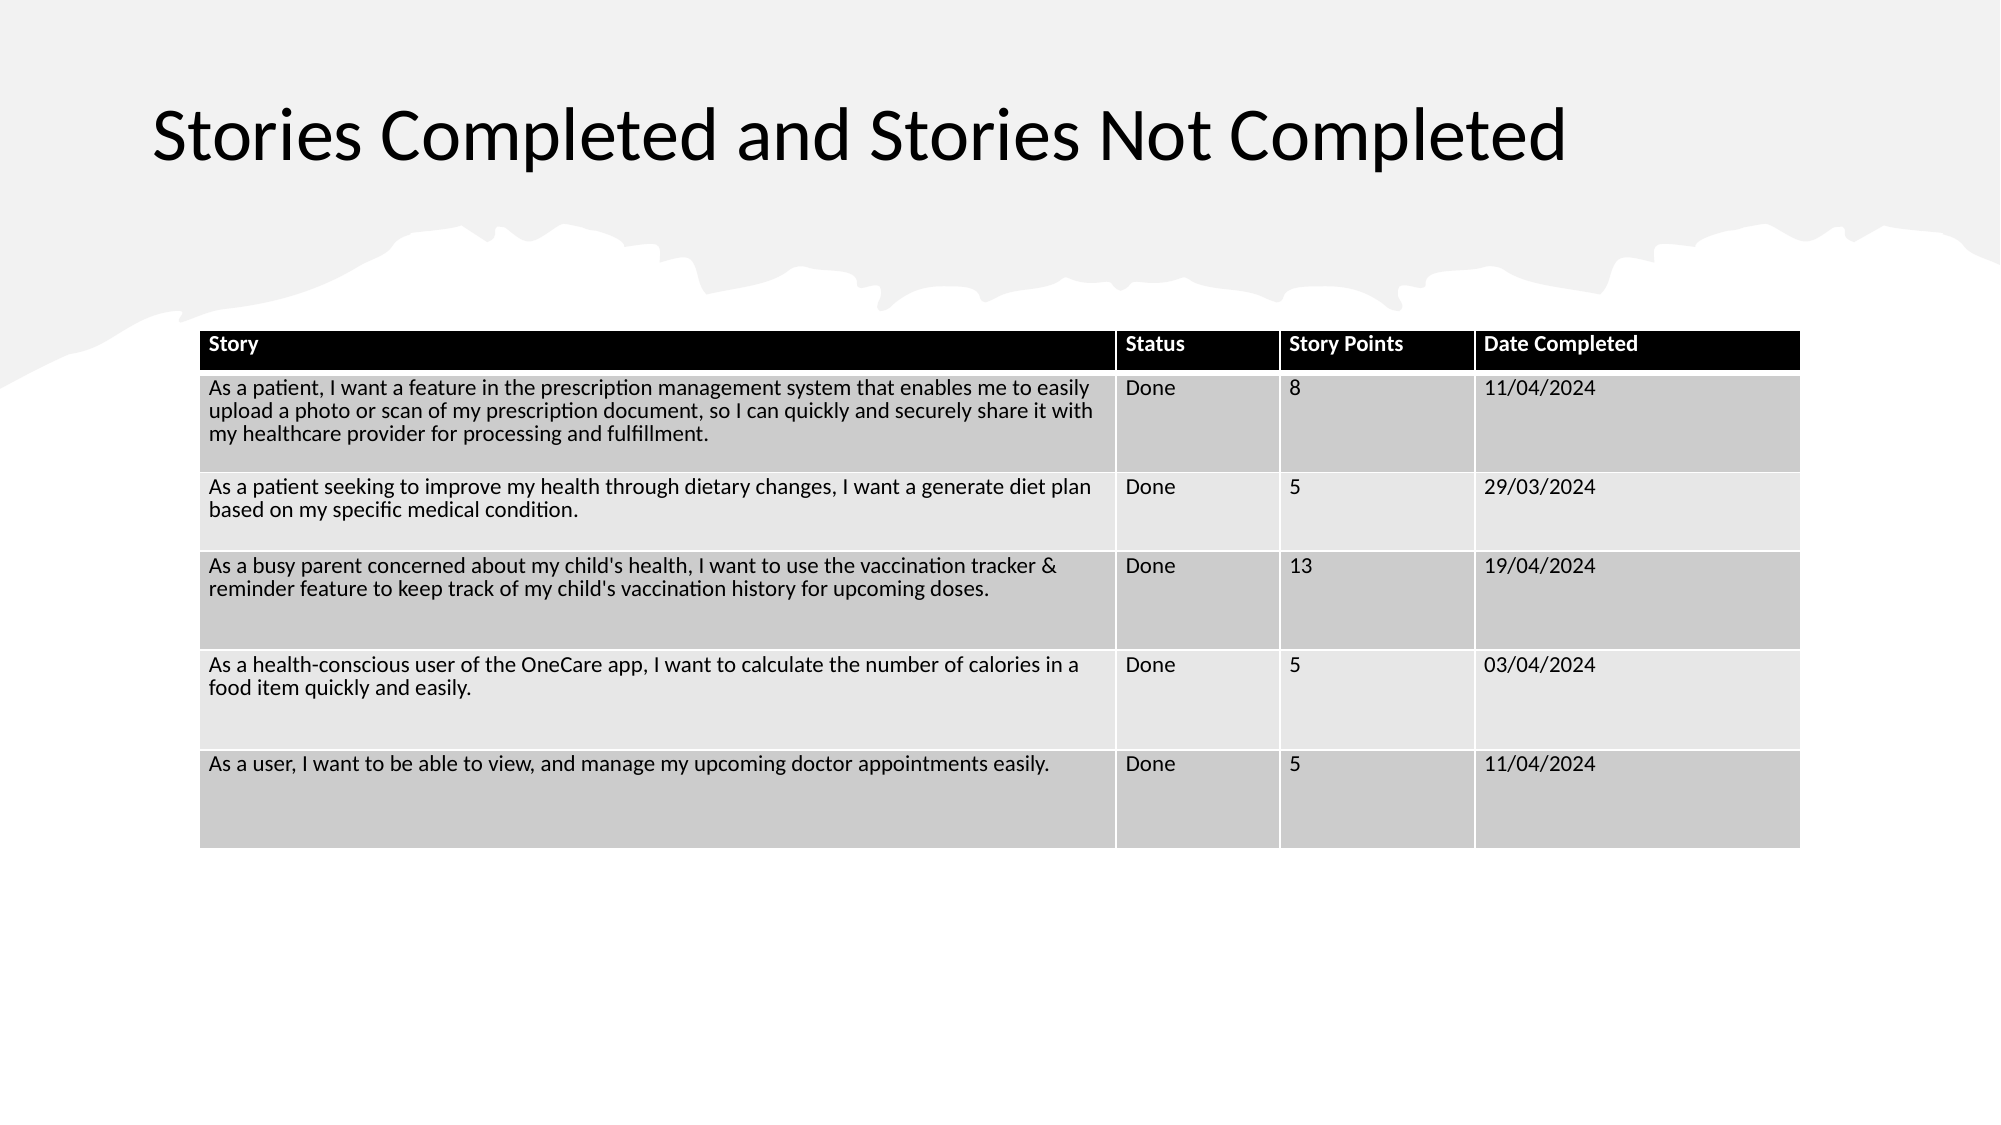

# Stories Completed and Stories Not Completed
| Story | Status | Story Points | Date Completed |
| --- | --- | --- | --- |
| As a patient, I want a feature in the prescription management system that enables me to easily upload a photo or scan of my prescription document, so I can quickly and securely share it with my healthcare provider for processing and fulfillment. | Done | 8 | 11/04/2024 |
| As a patient seeking to improve my health through dietary changes, I want a generate diet plan based on my specific medical condition. | Done | 5 | 29/03/2024 |
| As a busy parent concerned about my child's health, I want to use the vaccination tracker & reminder feature to keep track of my child's vaccination history for upcoming doses. | Done | 13 | 19/04/2024 |
| As a health-conscious user of the OneCare app, I want to calculate the number of calories in a food item quickly and easily. | Done | 5 | 03/04/2024 |
| As a user, I want to be able to view, and manage my upcoming doctor appointments easily. | Done | 5 | 11/04/2024 |